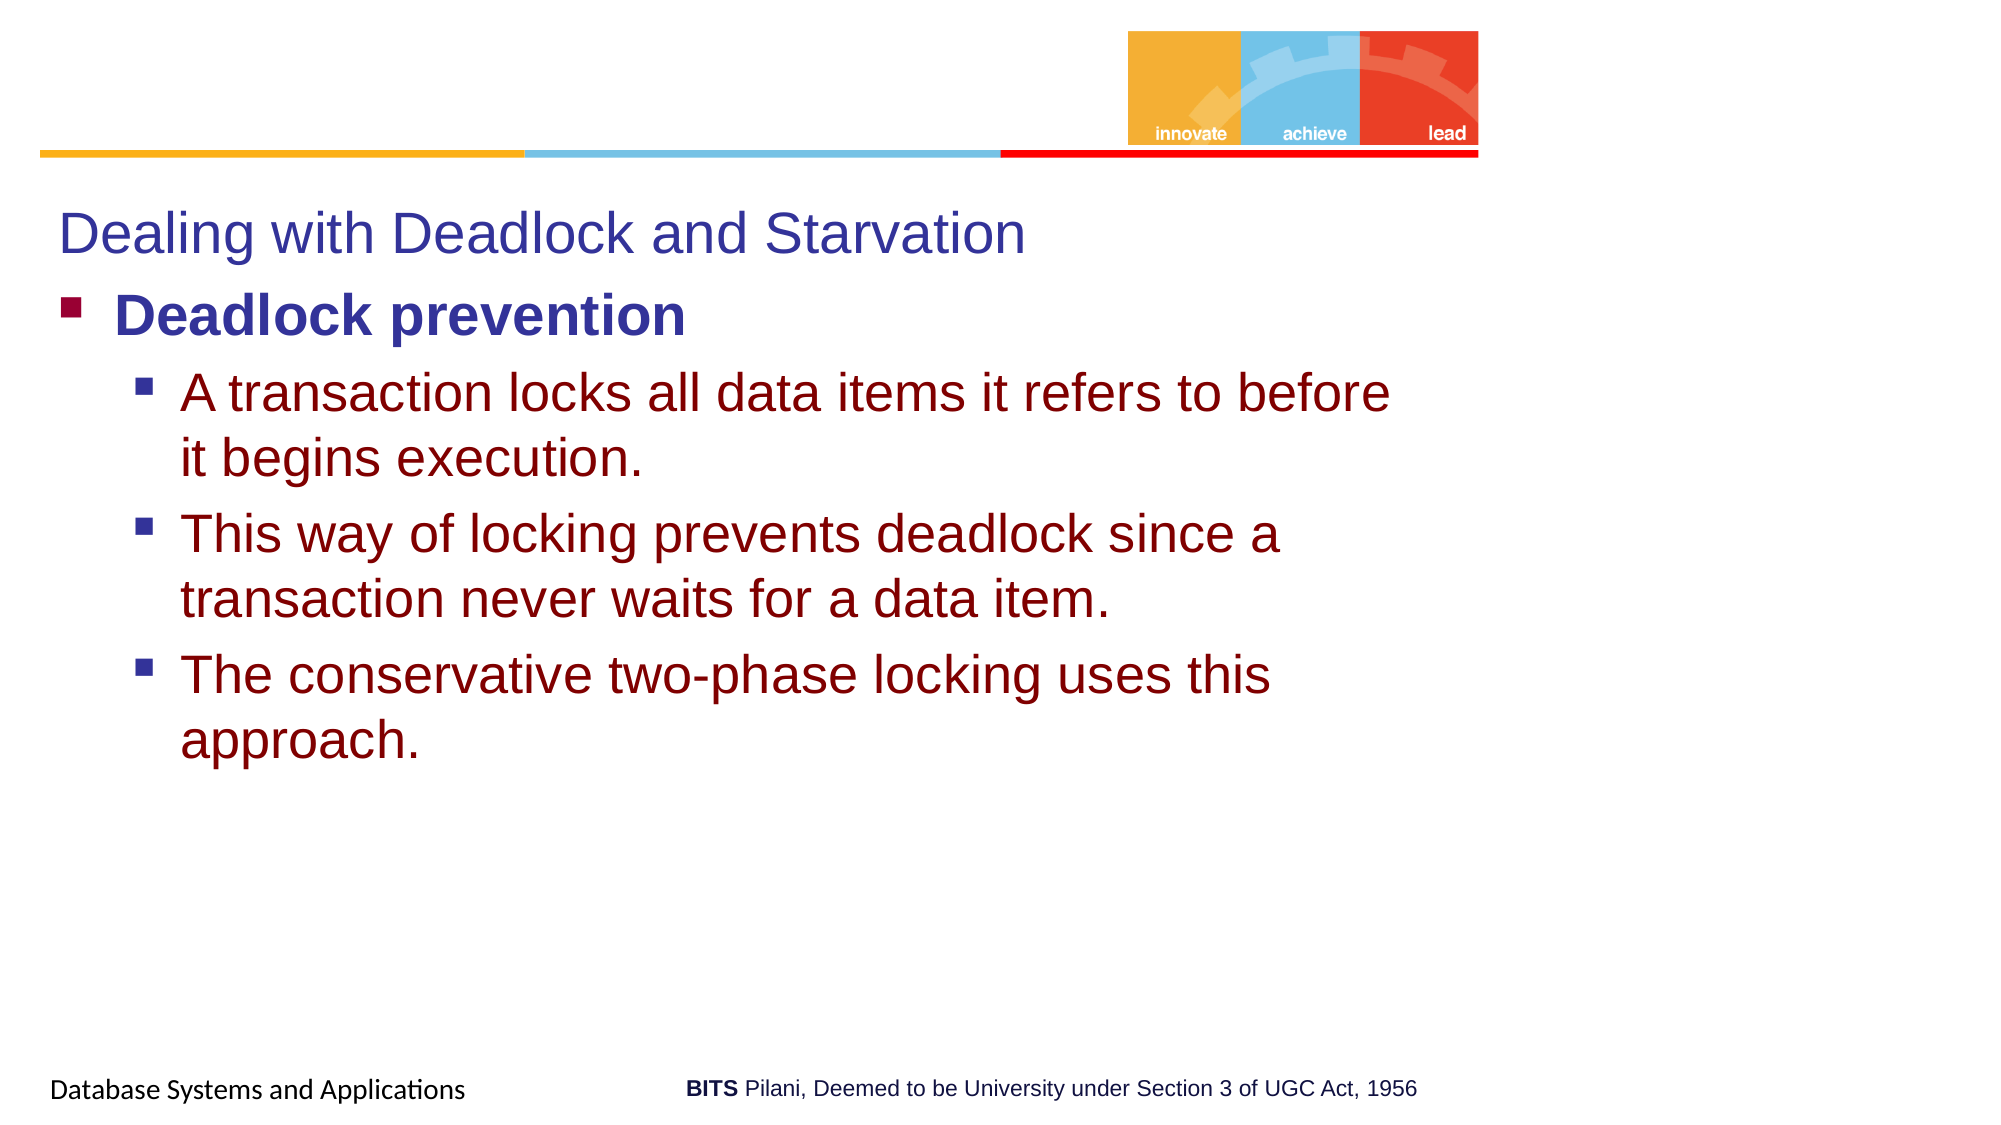

Dealing with Deadlock and Starvation
Deadlock prevention
A transaction locks all data items it refers to before it begins execution.
This way of locking prevents deadlock since a transaction never waits for a data item.
The conservative two-phase locking uses this approach.